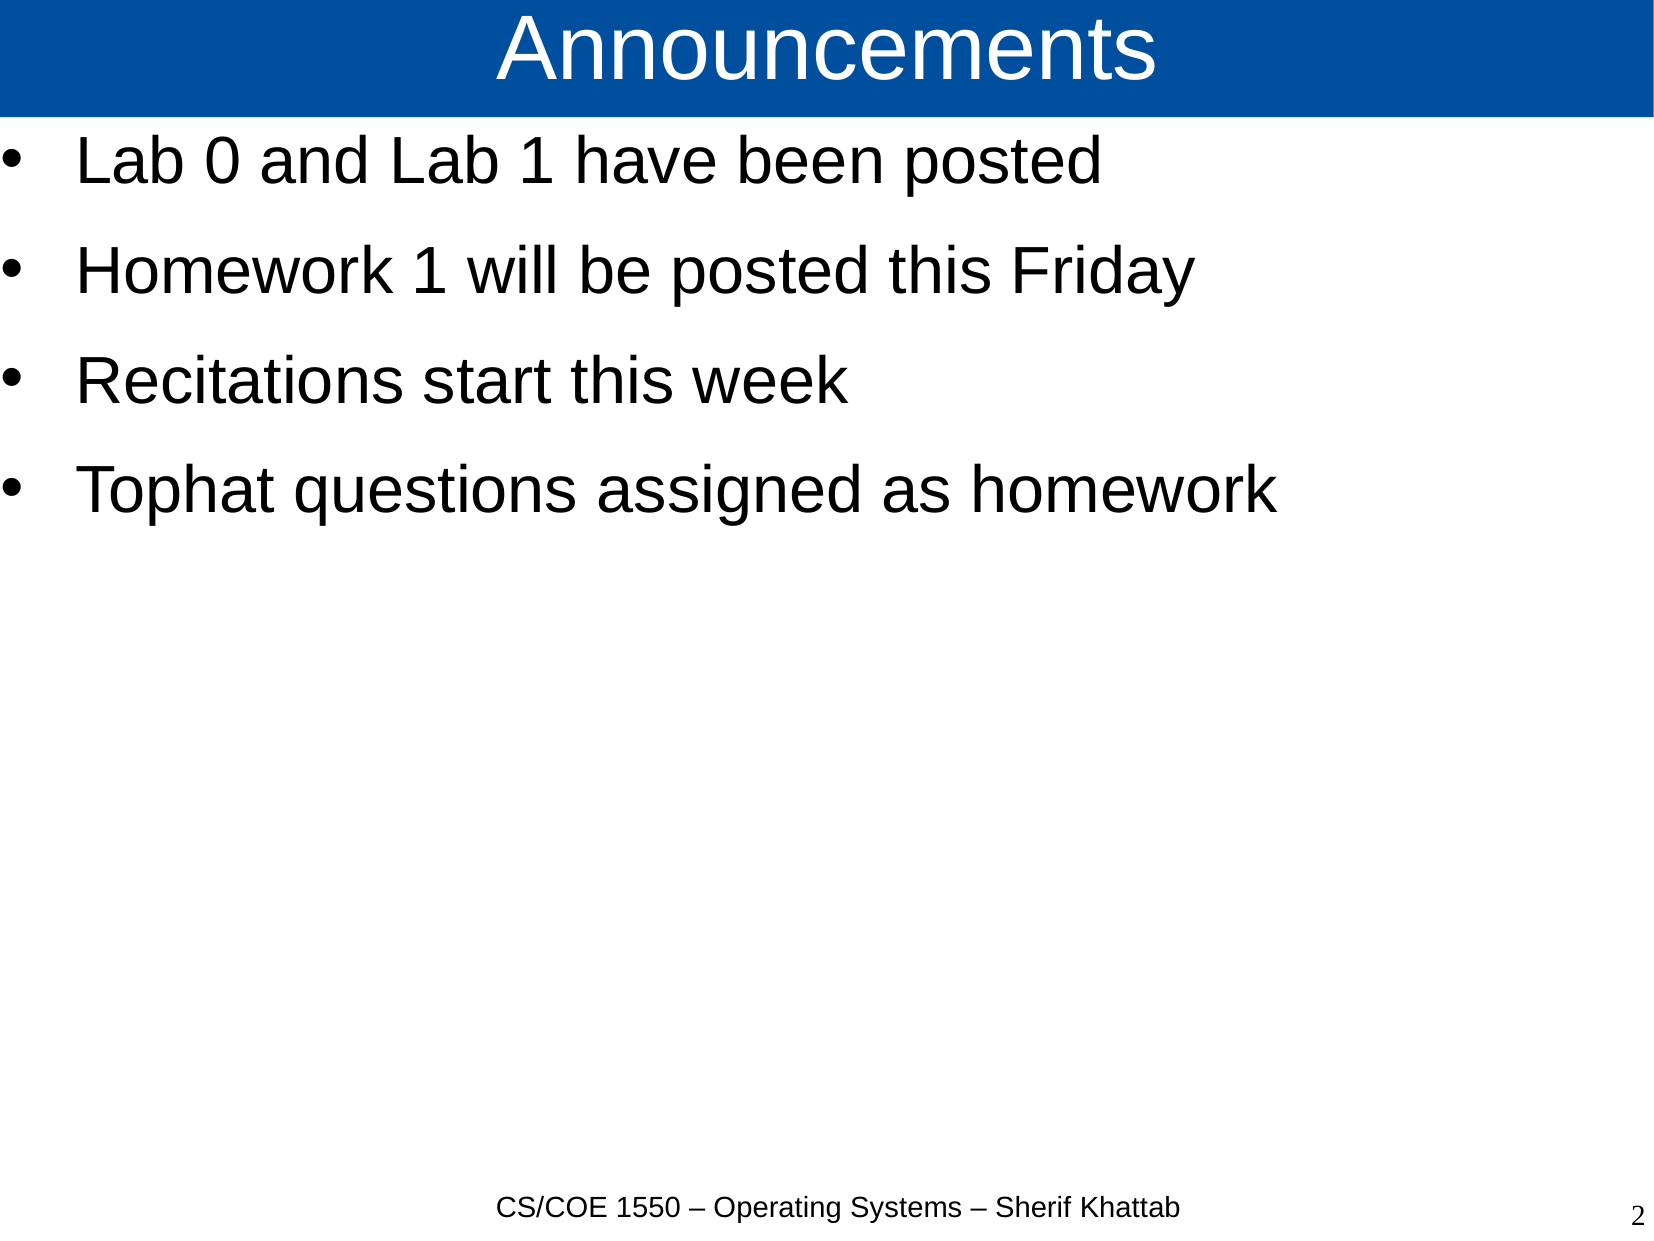

# Announcements
Lab 0 and Lab 1 have been posted
Homework 1 will be posted this Friday
Recitations start this week
Tophat questions assigned as homework
CS/COE 1550 – Operating Systems – Sherif Khattab
2